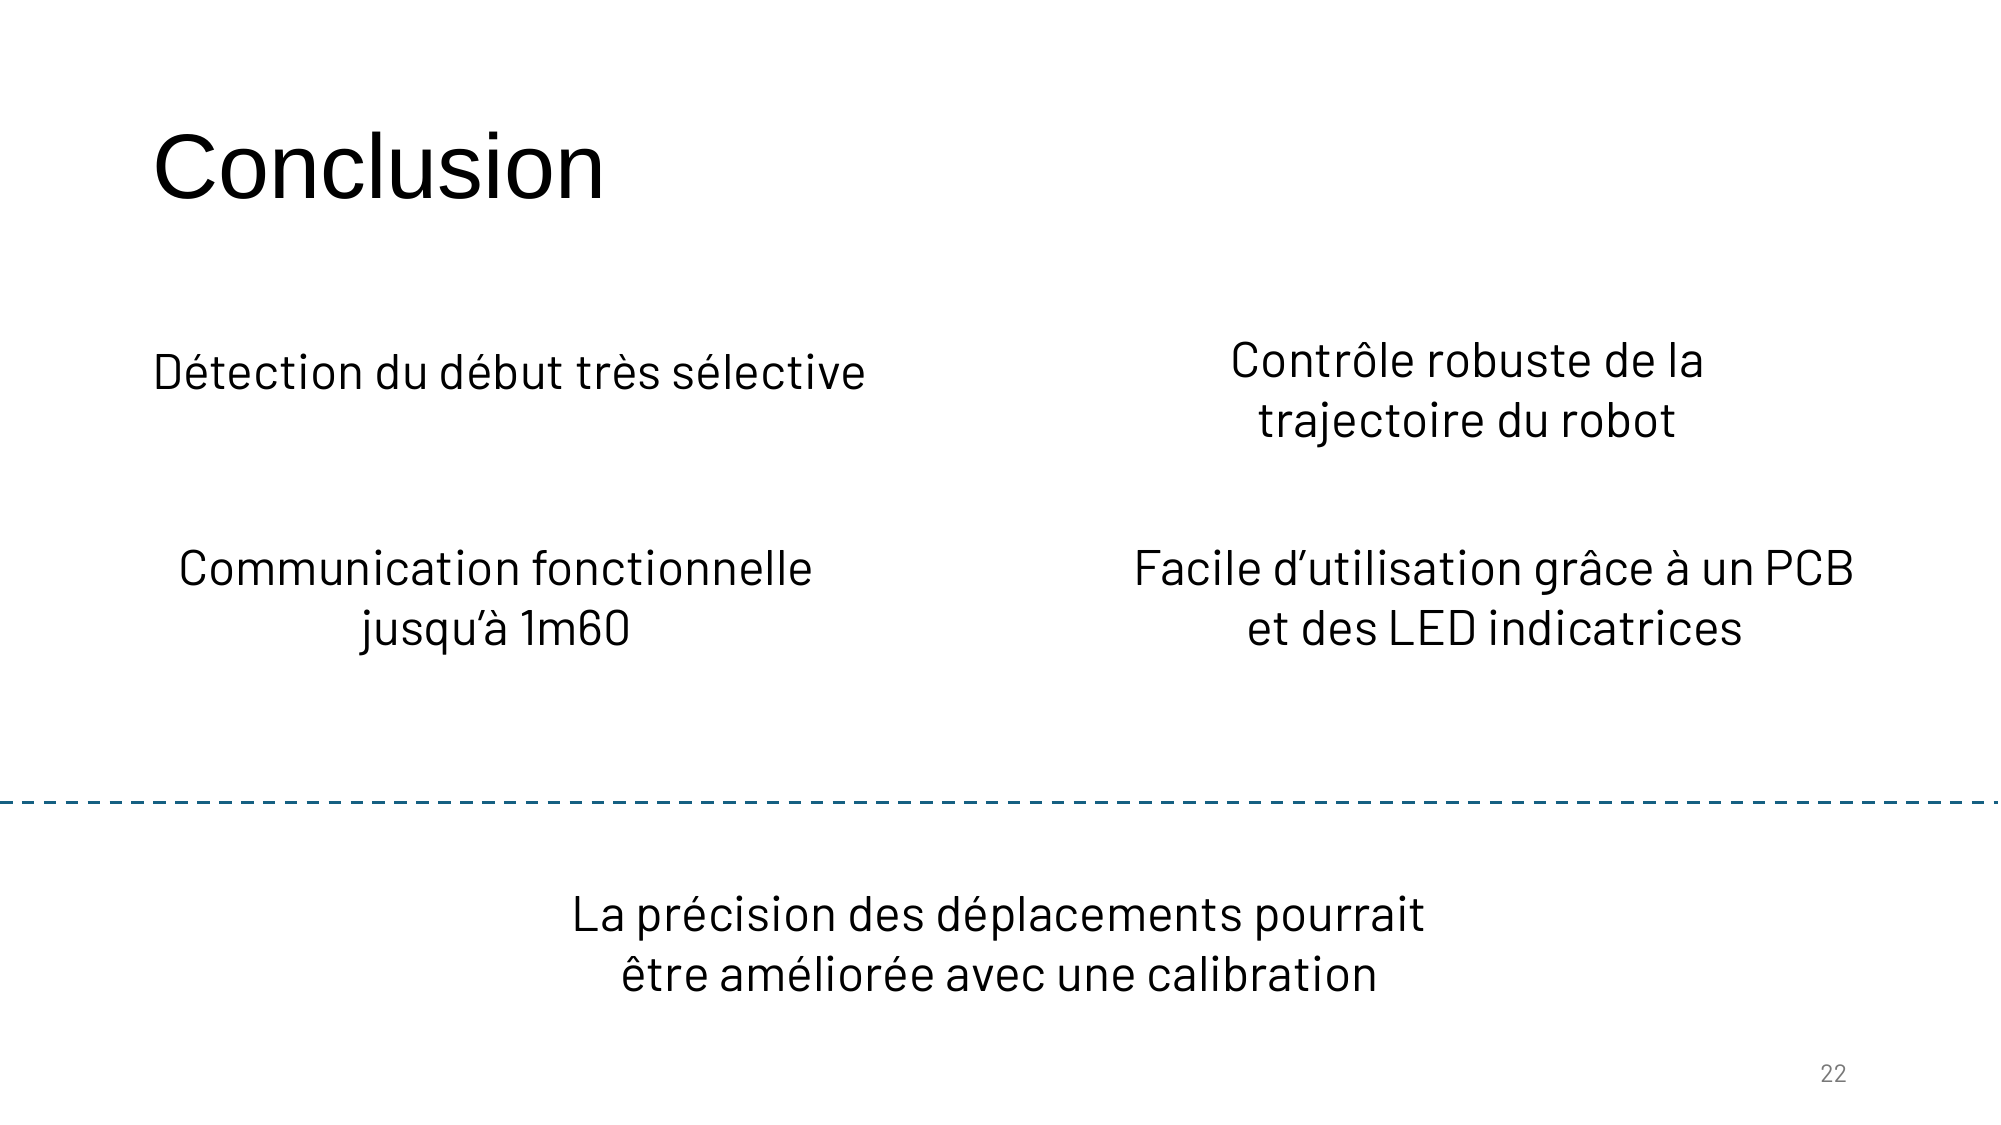

# Conclusion
Contrôle robuste de la trajectoire du robot
Détection du début très sélective
Communication fonctionnelle jusqu’à 1m60
Facile d’utilisation grâce à un PCB et des LED indicatrices
La précision des déplacements pourrait être améliorée avec une calibration
22